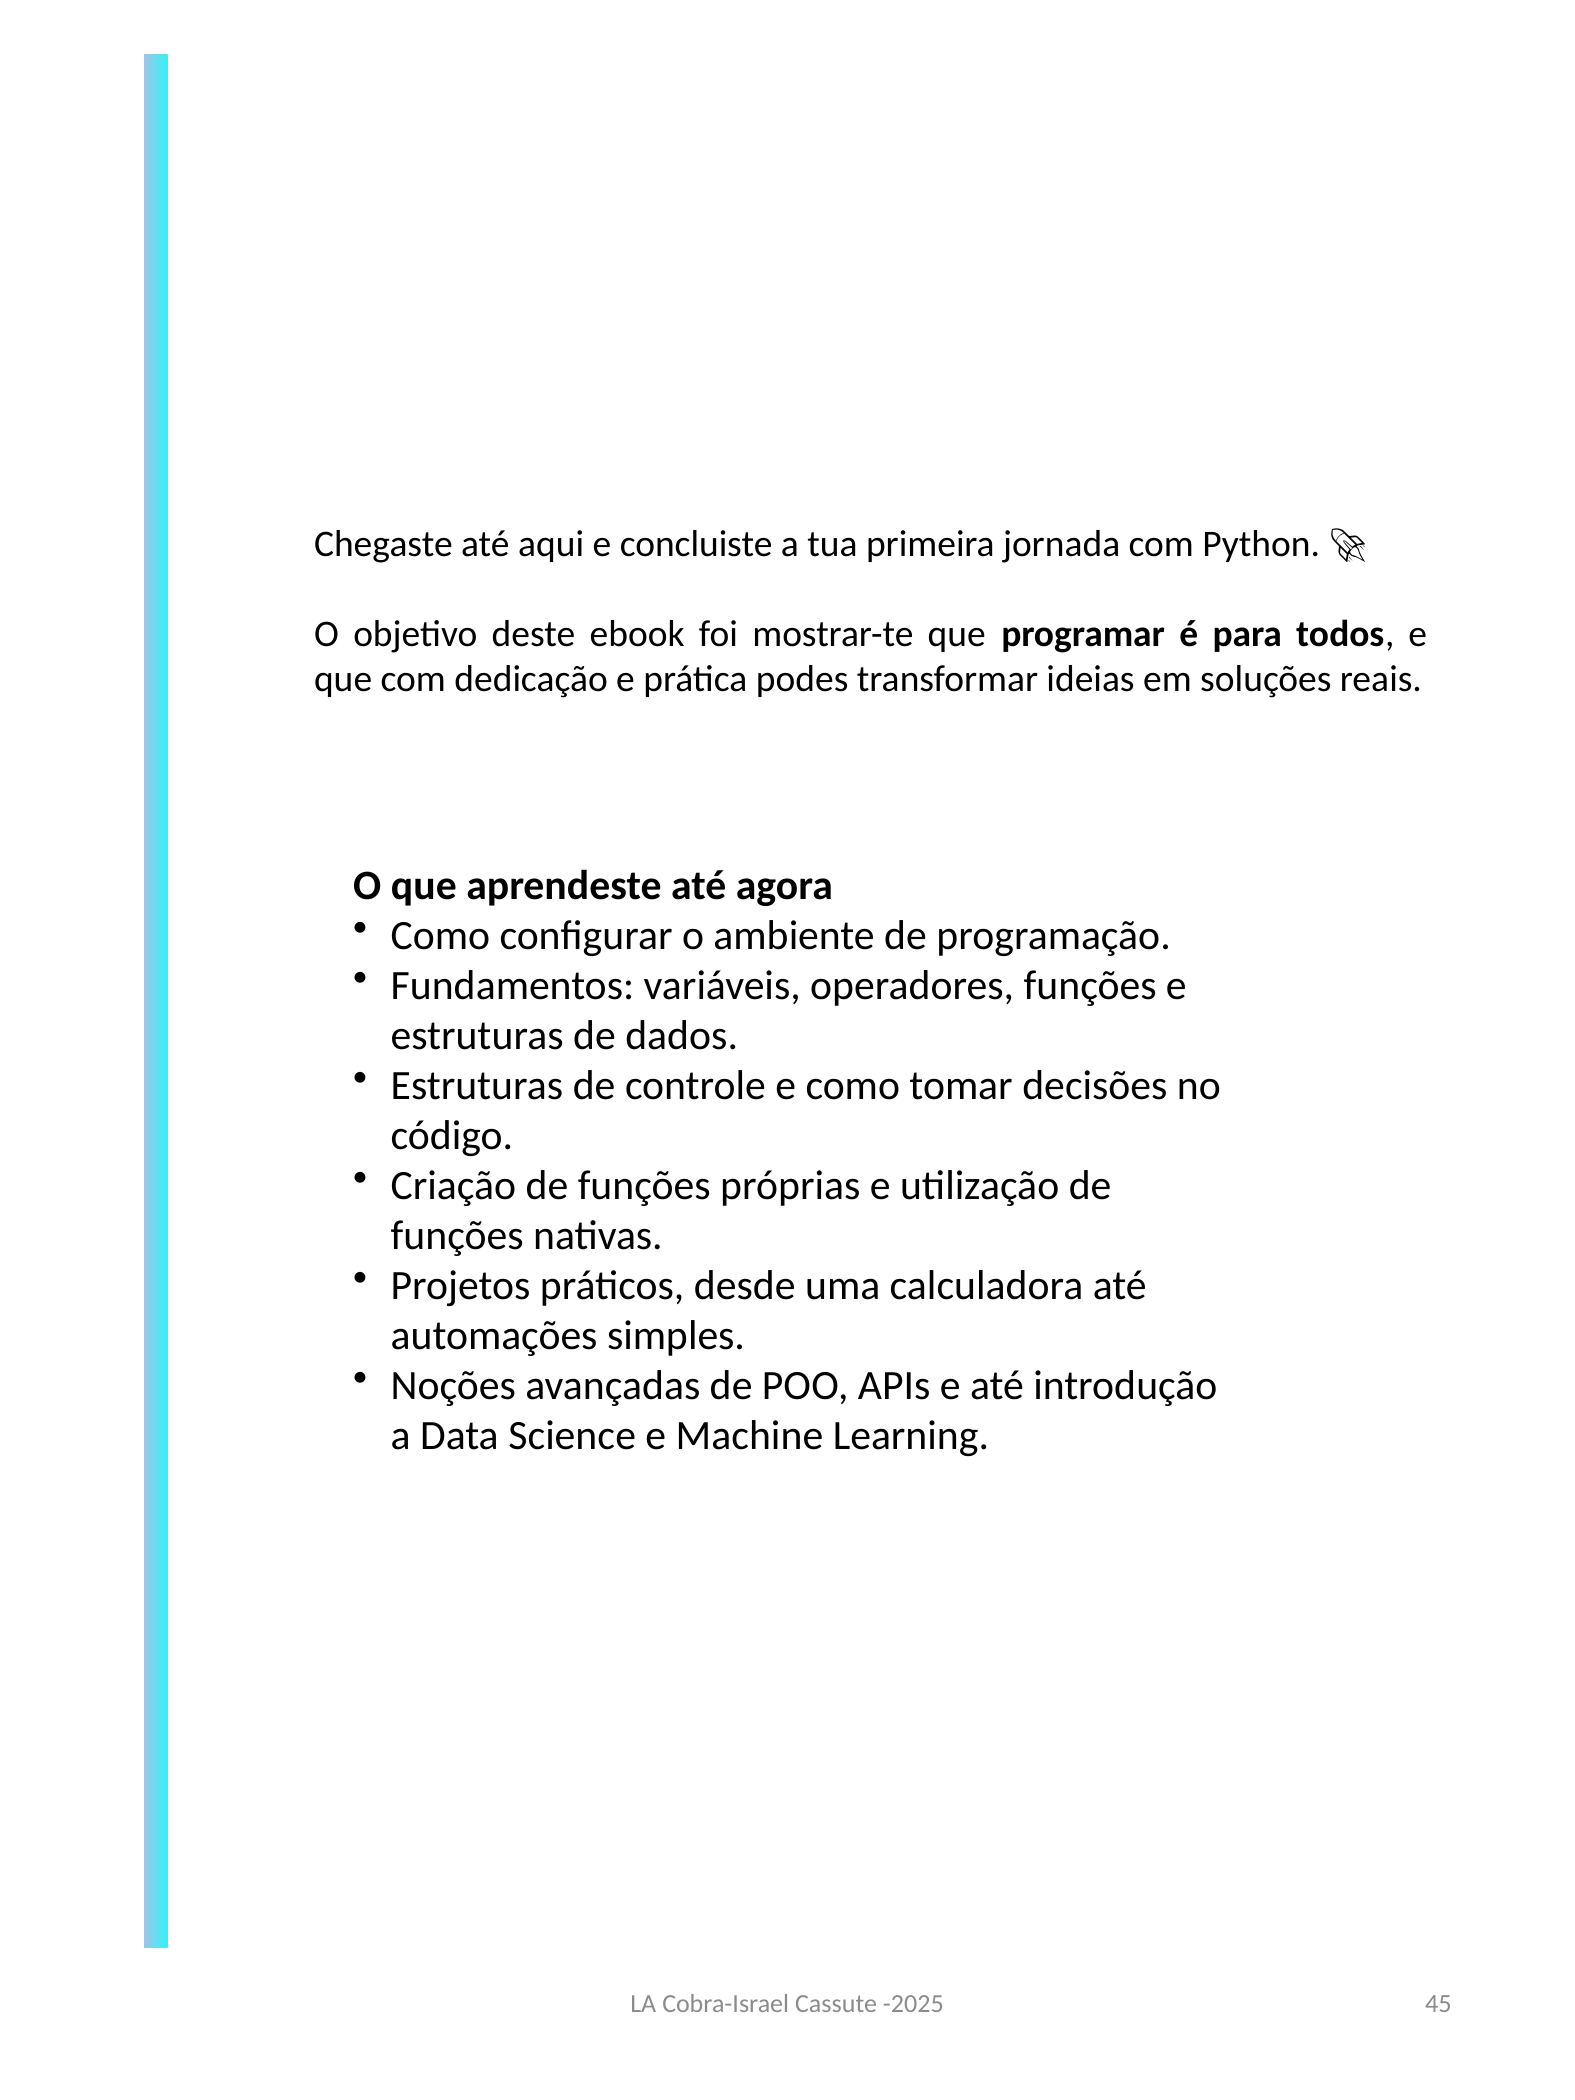

Chegaste até aqui e concluiste a tua primeira jornada com Python. 🚀
O objetivo deste ebook foi mostrar-te que programar é para todos, e que com dedicação e prática podes transformar ideias em soluções reais.
O que aprendeste até agora
Como configurar o ambiente de programação.
Fundamentos: variáveis, operadores, funções e estruturas de dados.
Estruturas de controle e como tomar decisões no código.
Criação de funções próprias e utilização de funções nativas.
Projetos práticos, desde uma calculadora até automações simples.
Noções avançadas de POO, APIs e até introdução a Data Science e Machine Learning.

LA Cobra-Israel Cassute -2025
45